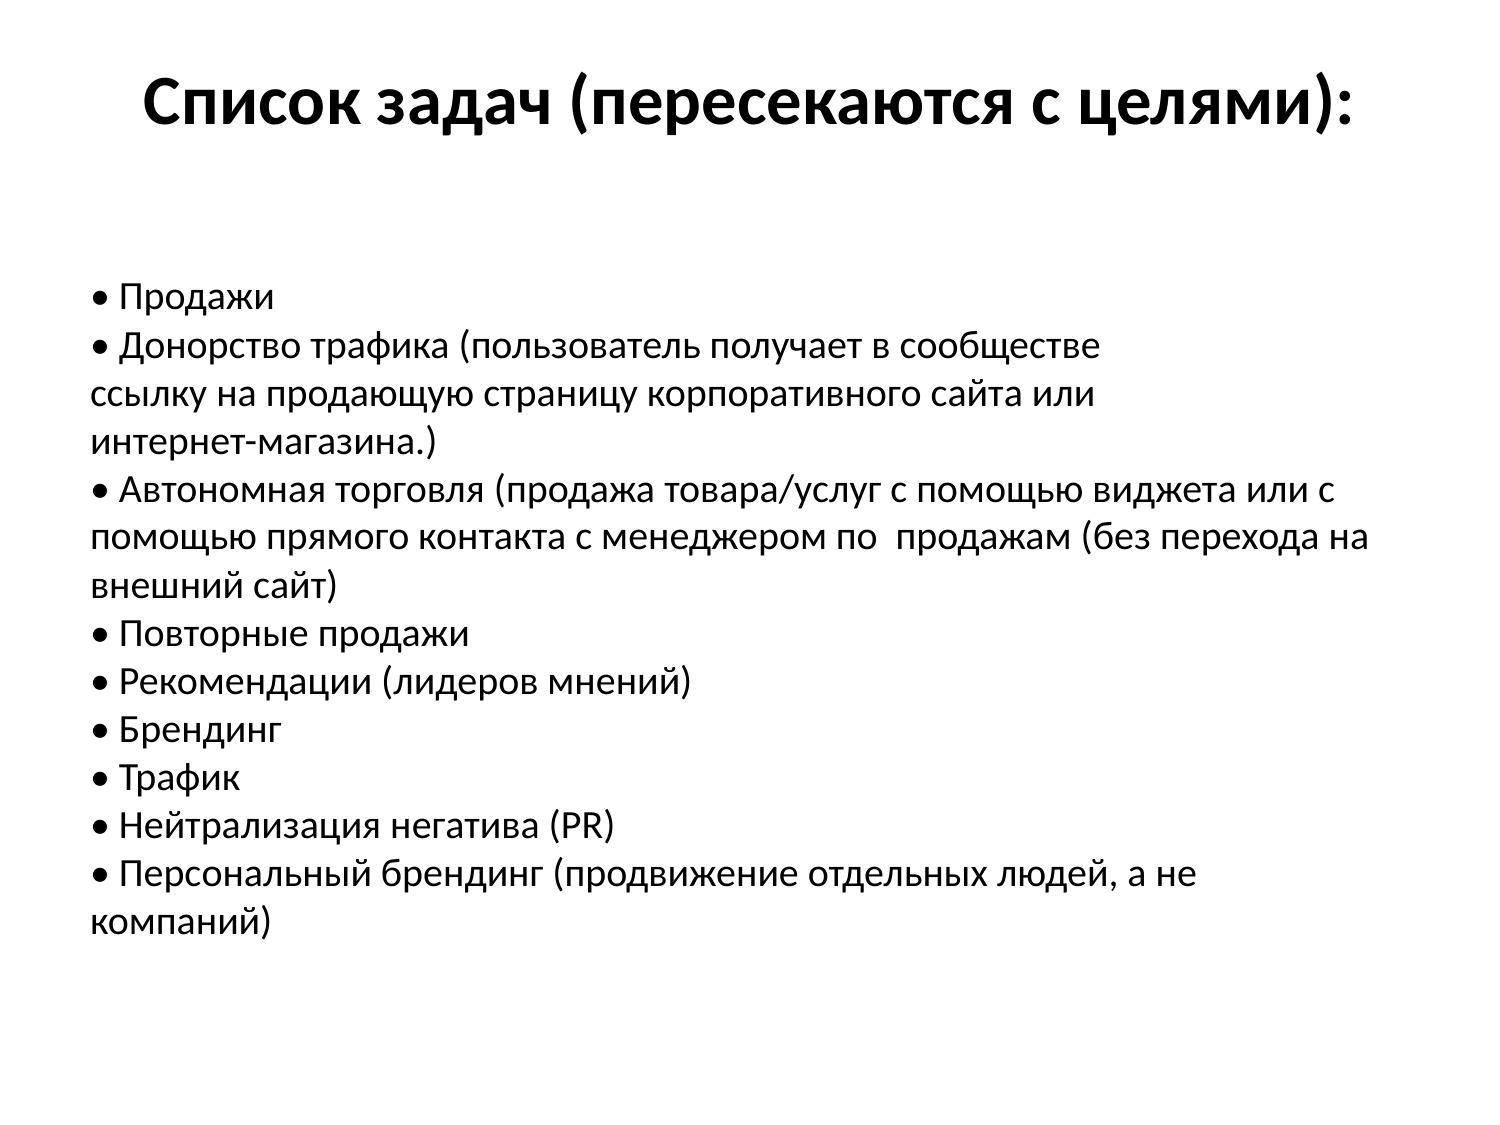

# Список задач (пересекаются с целями):
• Продажи
• Донорство трафика (пользователь получает в сообществе
ссылку на продающую страницу корпоративного сайта или
интернет-магазина.)
• Автономная торговля (продажа товара/услуг с помощью виджета или с помощью прямого контакта с менеджером по  продажам (без перехода на внешний сайт)
• Повторные продажи
• Рекомендации (лидеров мнений)
• Брендинг
• Трафик
• Нейтрализация негатива (PR)
• Персональный брендинг (продвижение отдельных людей, а не
компаний)